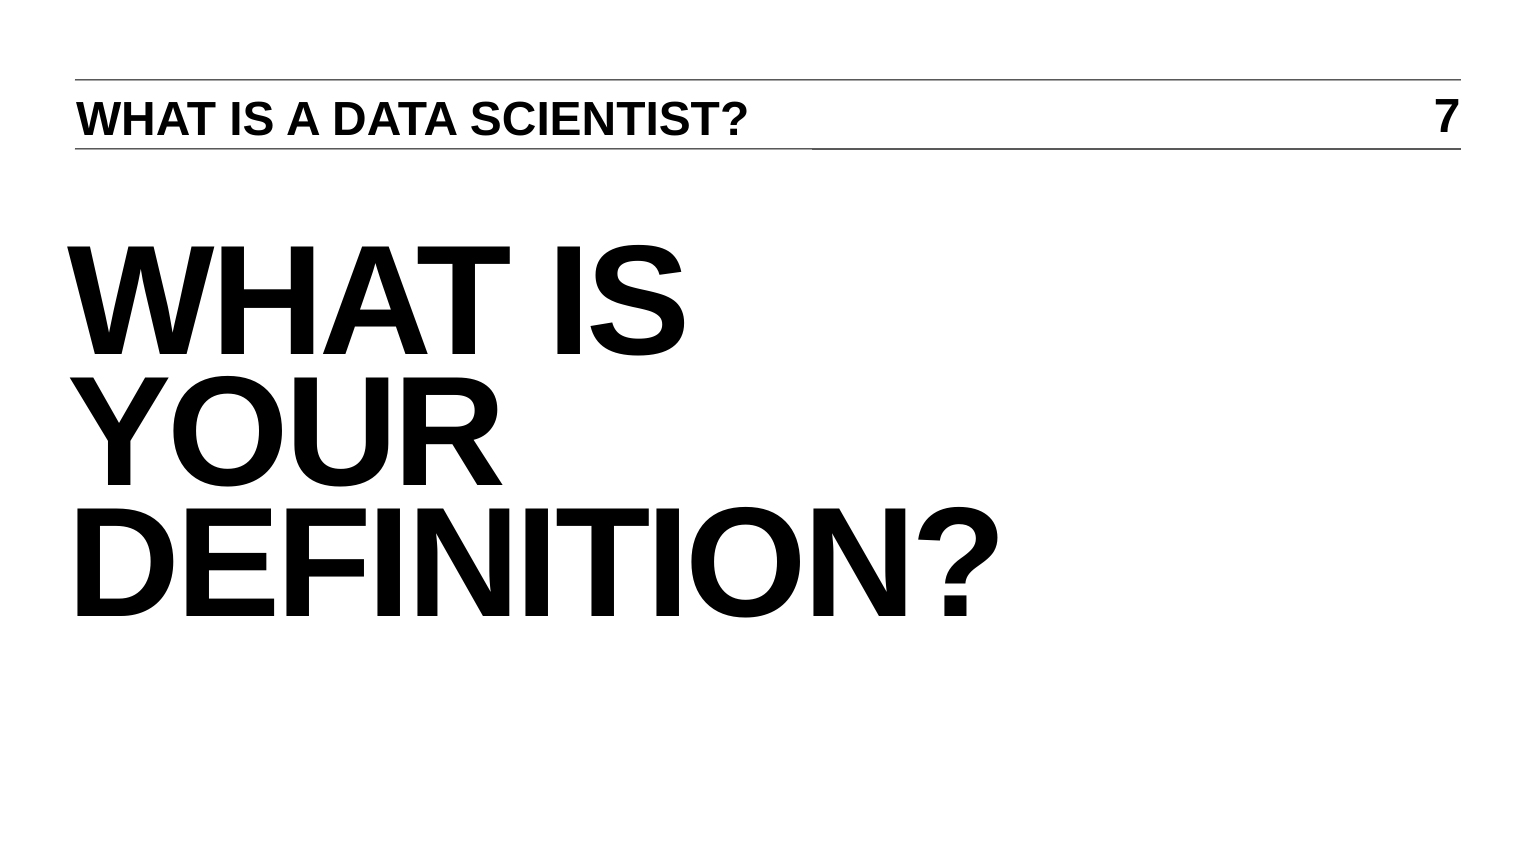

WHAT IS A DATA SCIENTIST?
7
# What Is your definition?